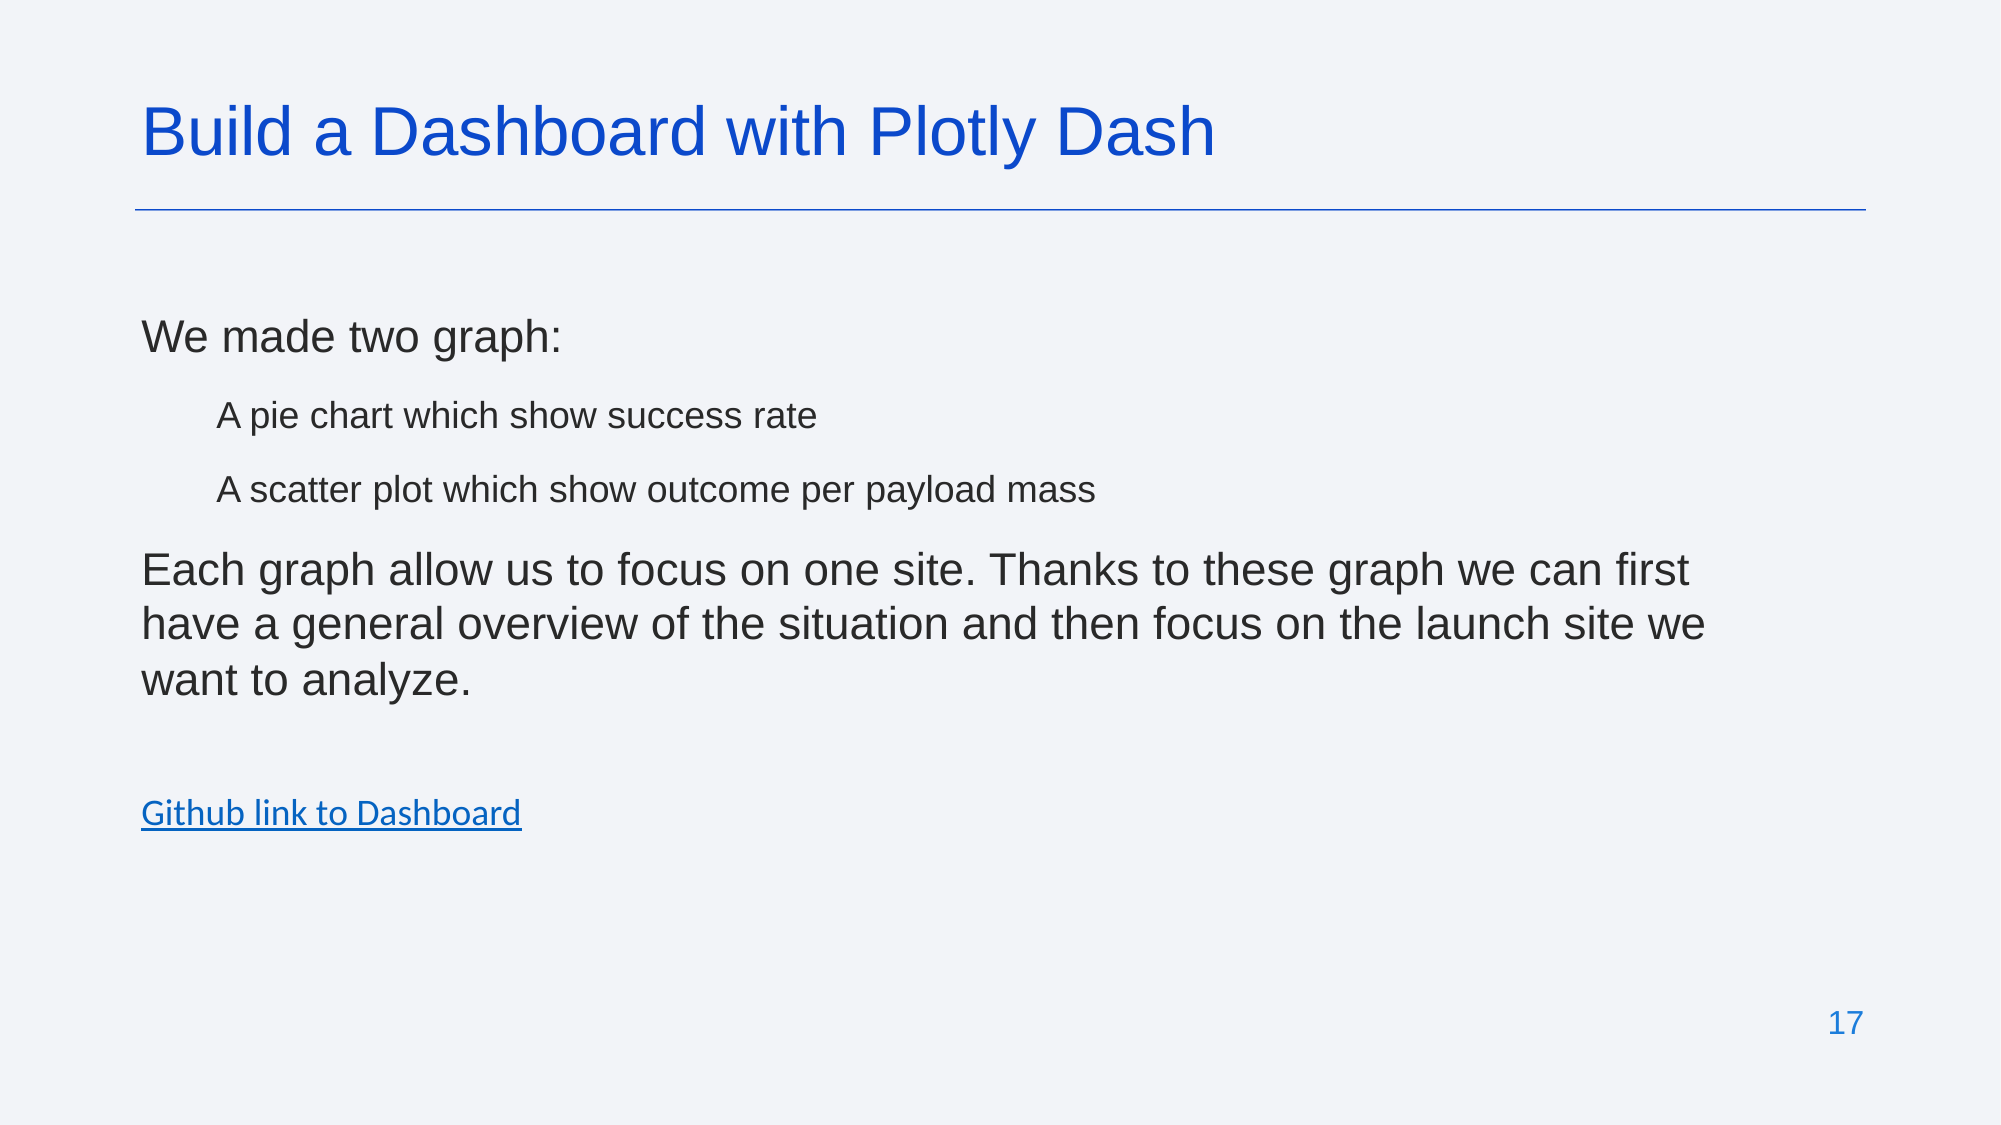

Build a Dashboard with Plotly Dash
We made two graph:
A pie chart which show success rate
A scatter plot which show outcome per payload mass
Each graph allow us to focus on one site. Thanks to these graph we can first have a general overview of the situation and then focus on the launch site we want to analyze.

Github link to Dashboard
17